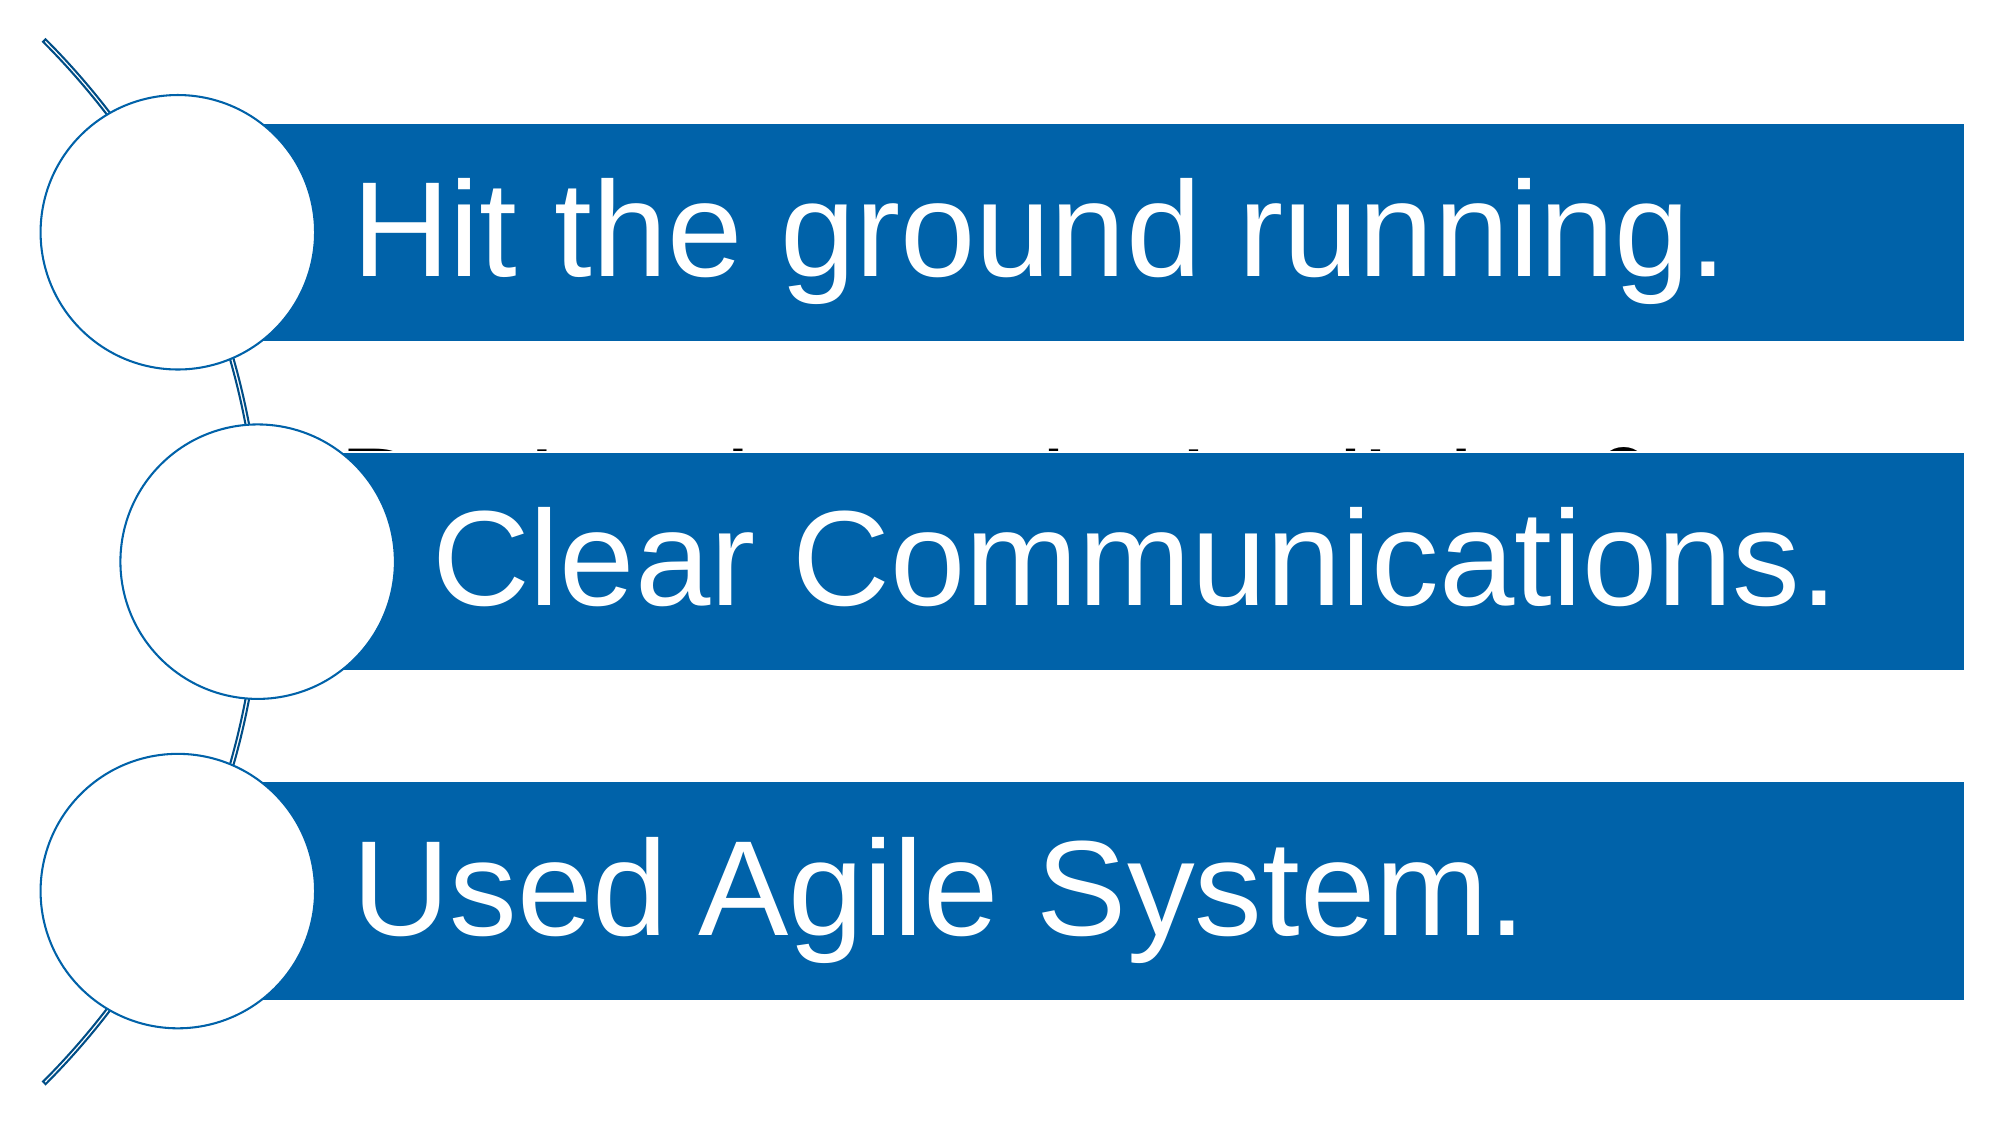

Hit the ground running.
Clear Communications.
Used Agile System.
# Project analysis slide 3